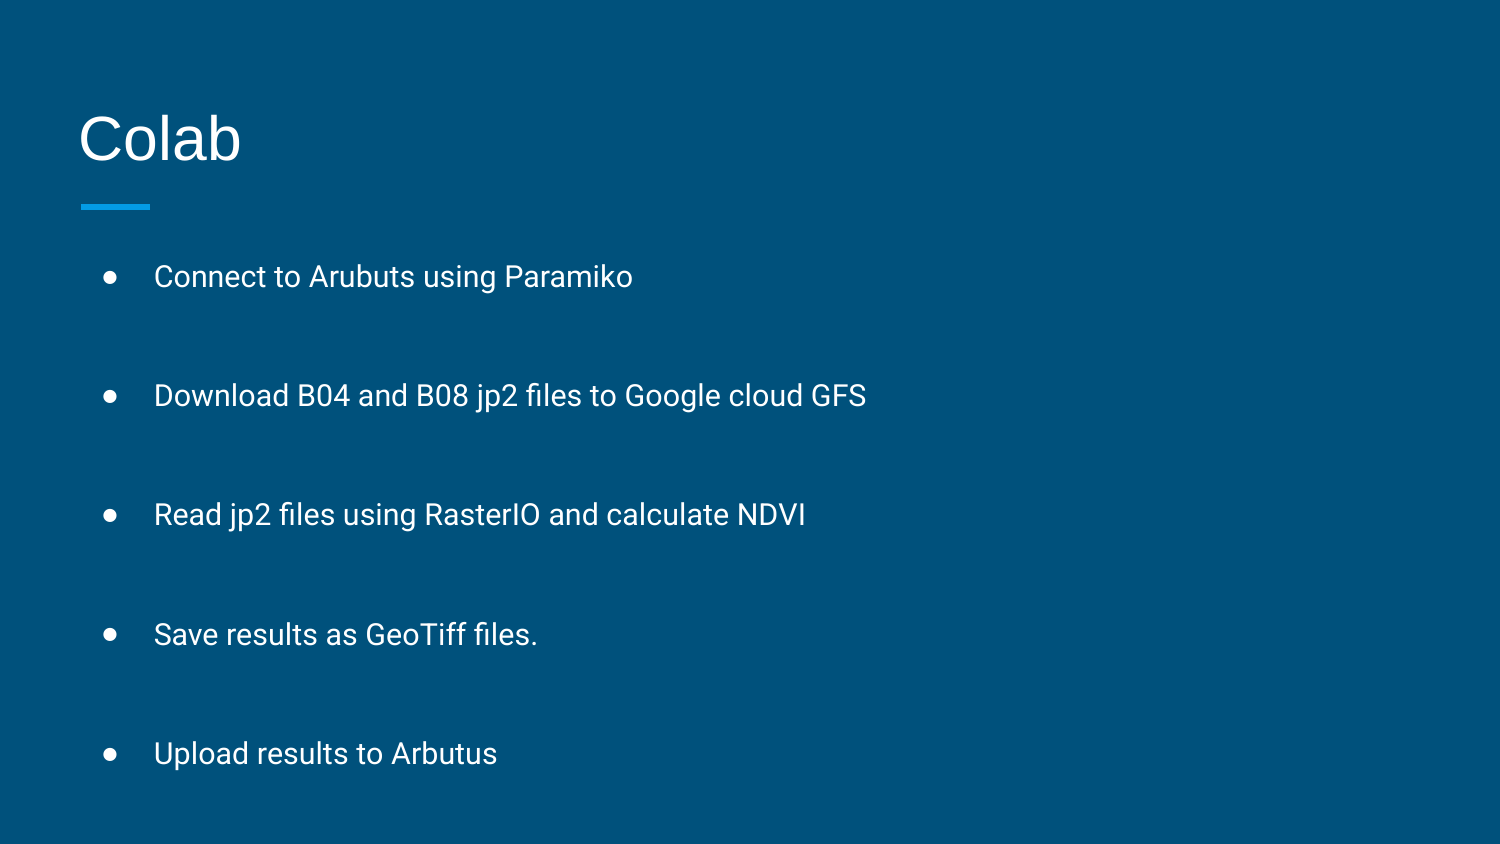

# Colab
Connect to Arubuts using Paramiko

Download B04 and B08 jp2 files to Google cloud GFS

Read jp2 files using RasterIO and calculate NDVI

Save results as GeoTiff files.

Upload results to Arbutus